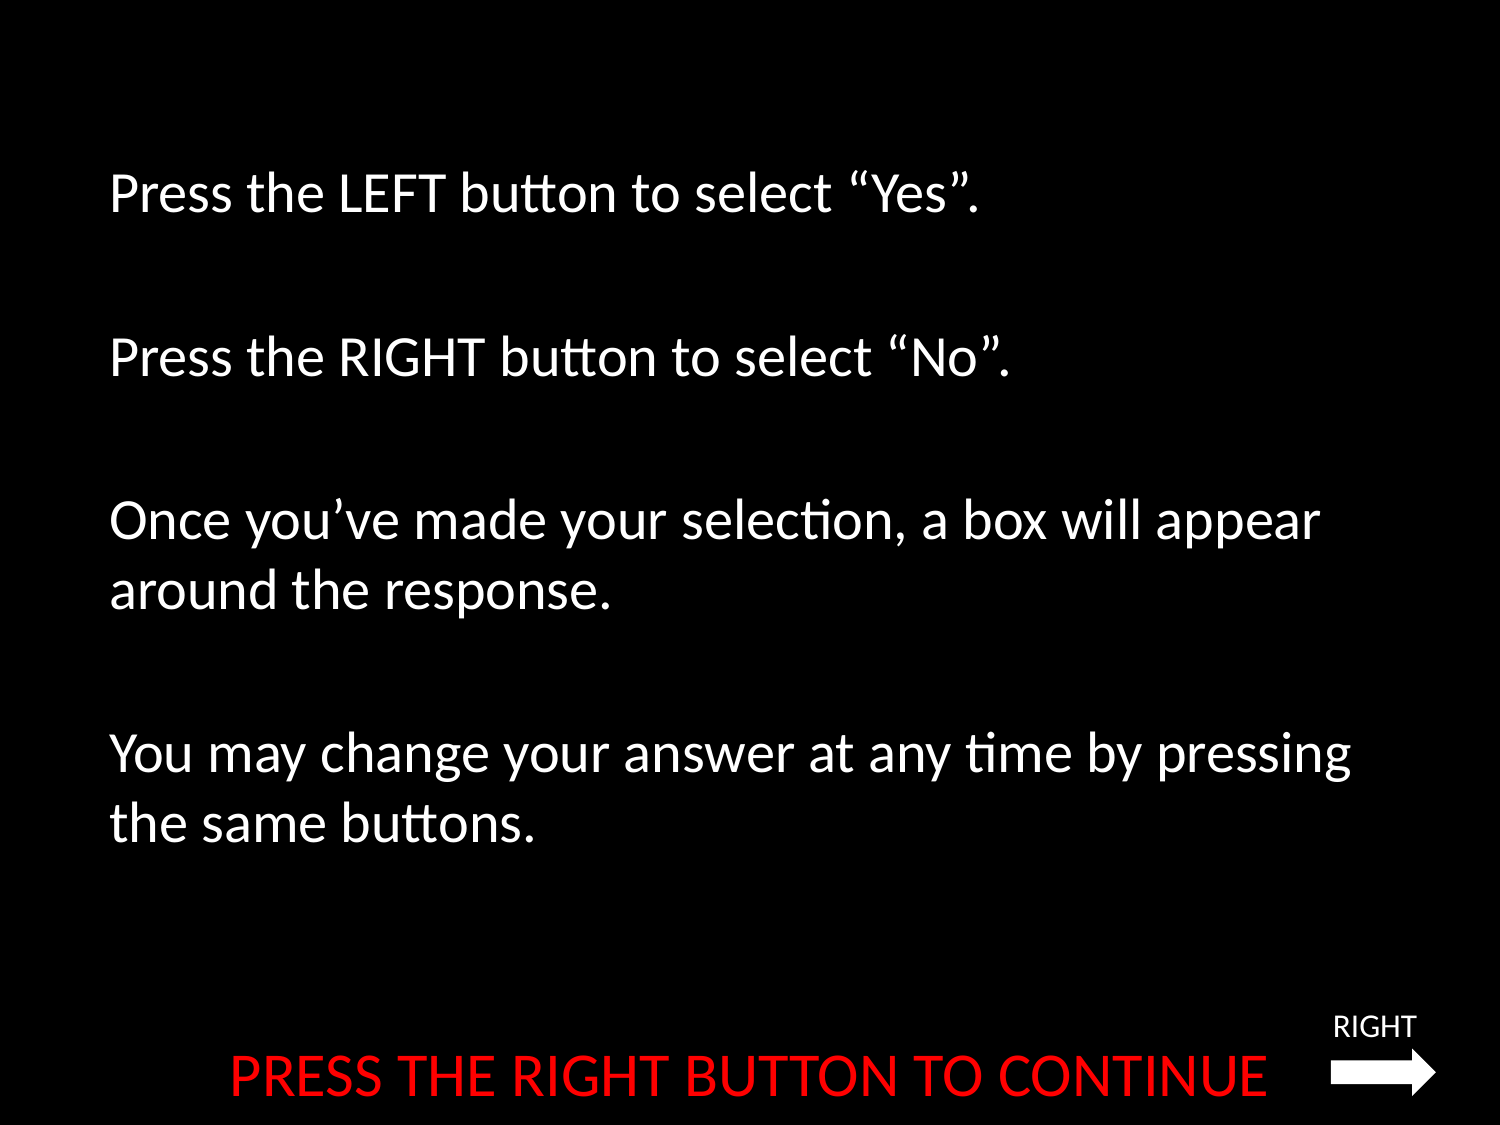

Press the LEFT button to select “Yes”.

Press the RIGHT button to select “No”.

Once you’ve made your selection, a box will appear around the response.

You may change your answer at any time by pressing the same buttons.
HKNMWZ
RIGHT
PRESS THE RIGHT BUTTON TO CONTINUE